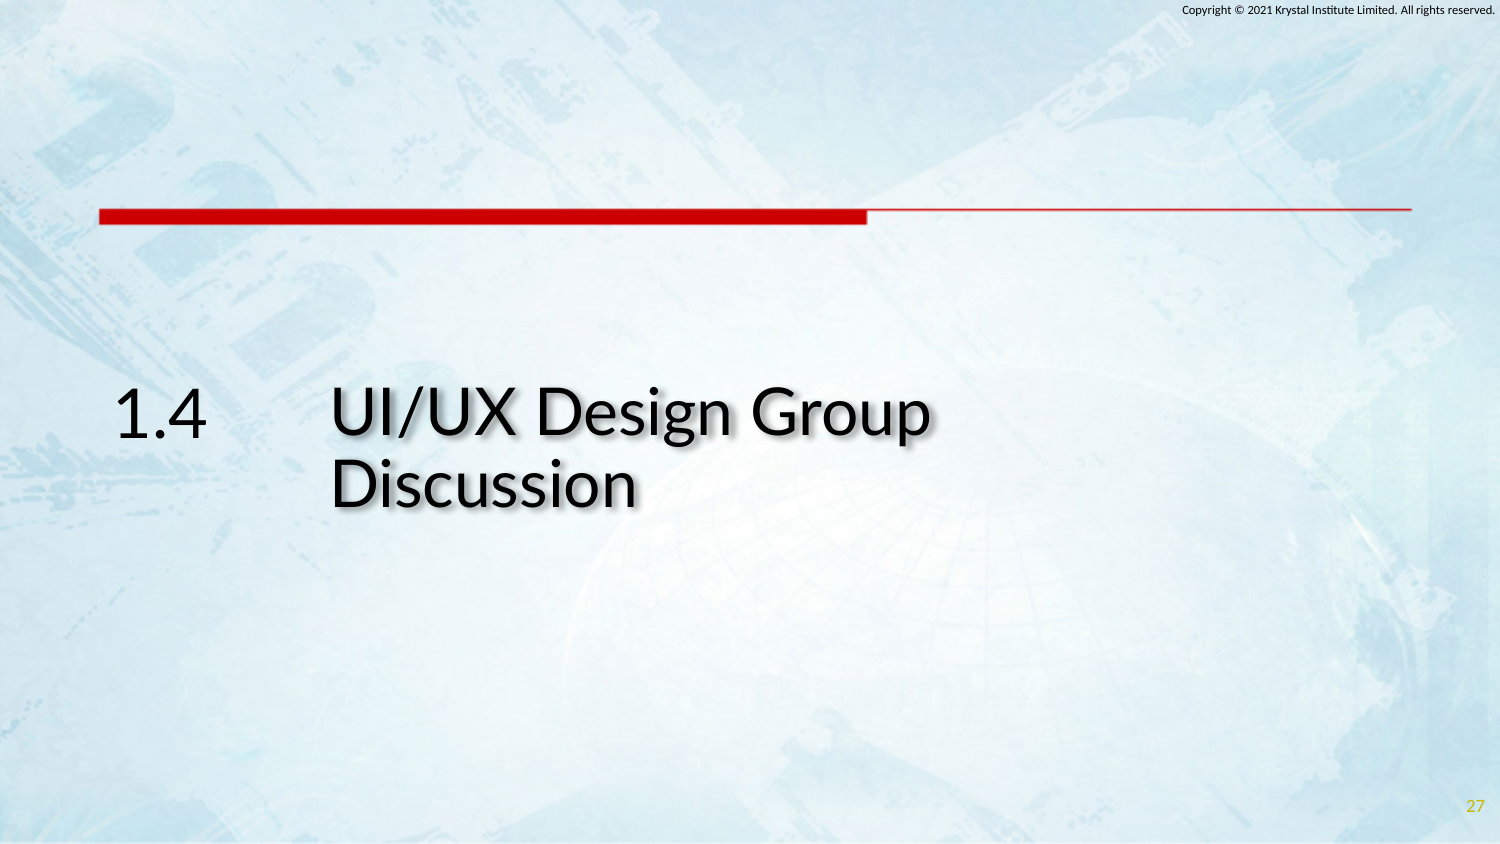

1.4
# UI/UX Design Group Discussion
27